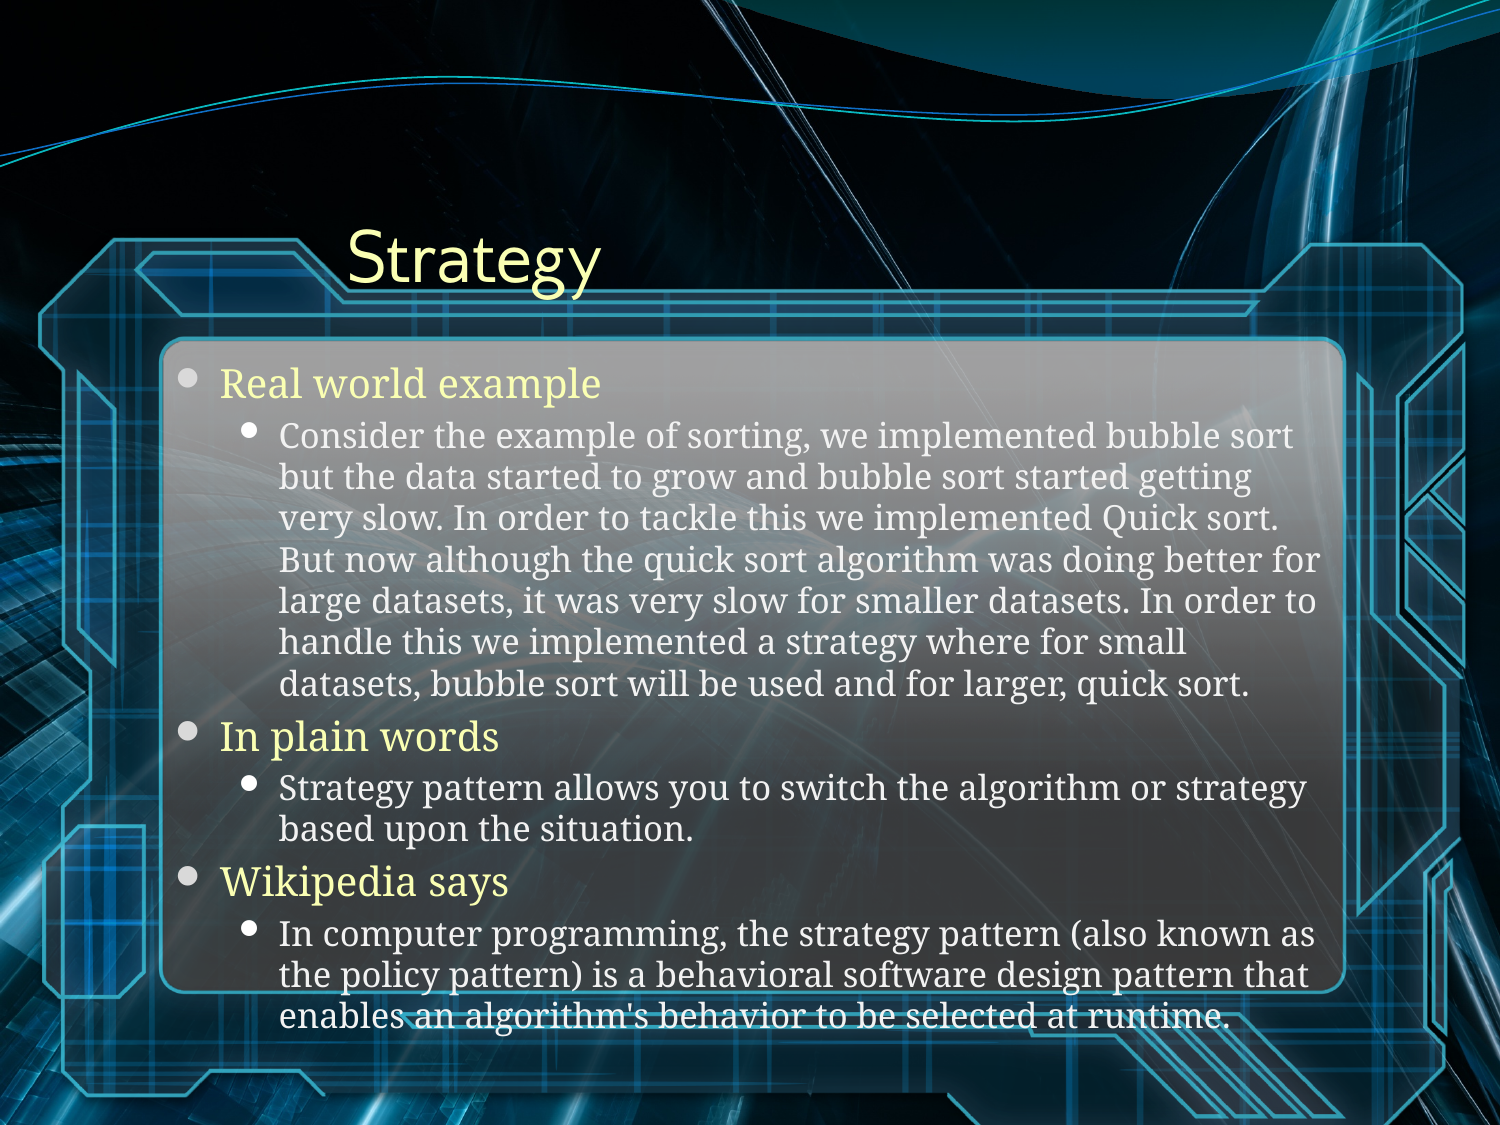

# Strategy
Real world example
Consider the example of sorting, we implemented bubble sort but the data started to grow and bubble sort started getting very slow. In order to tackle this we implemented Quick sort. But now although the quick sort algorithm was doing better for large datasets, it was very slow for smaller datasets. In order to handle this we implemented a strategy where for small datasets, bubble sort will be used and for larger, quick sort.
In plain words
Strategy pattern allows you to switch the algorithm or strategy based upon the situation.
Wikipedia says
In computer programming, the strategy pattern (also known as the policy pattern) is a behavioral software design pattern that enables an algorithm's behavior to be selected at runtime.